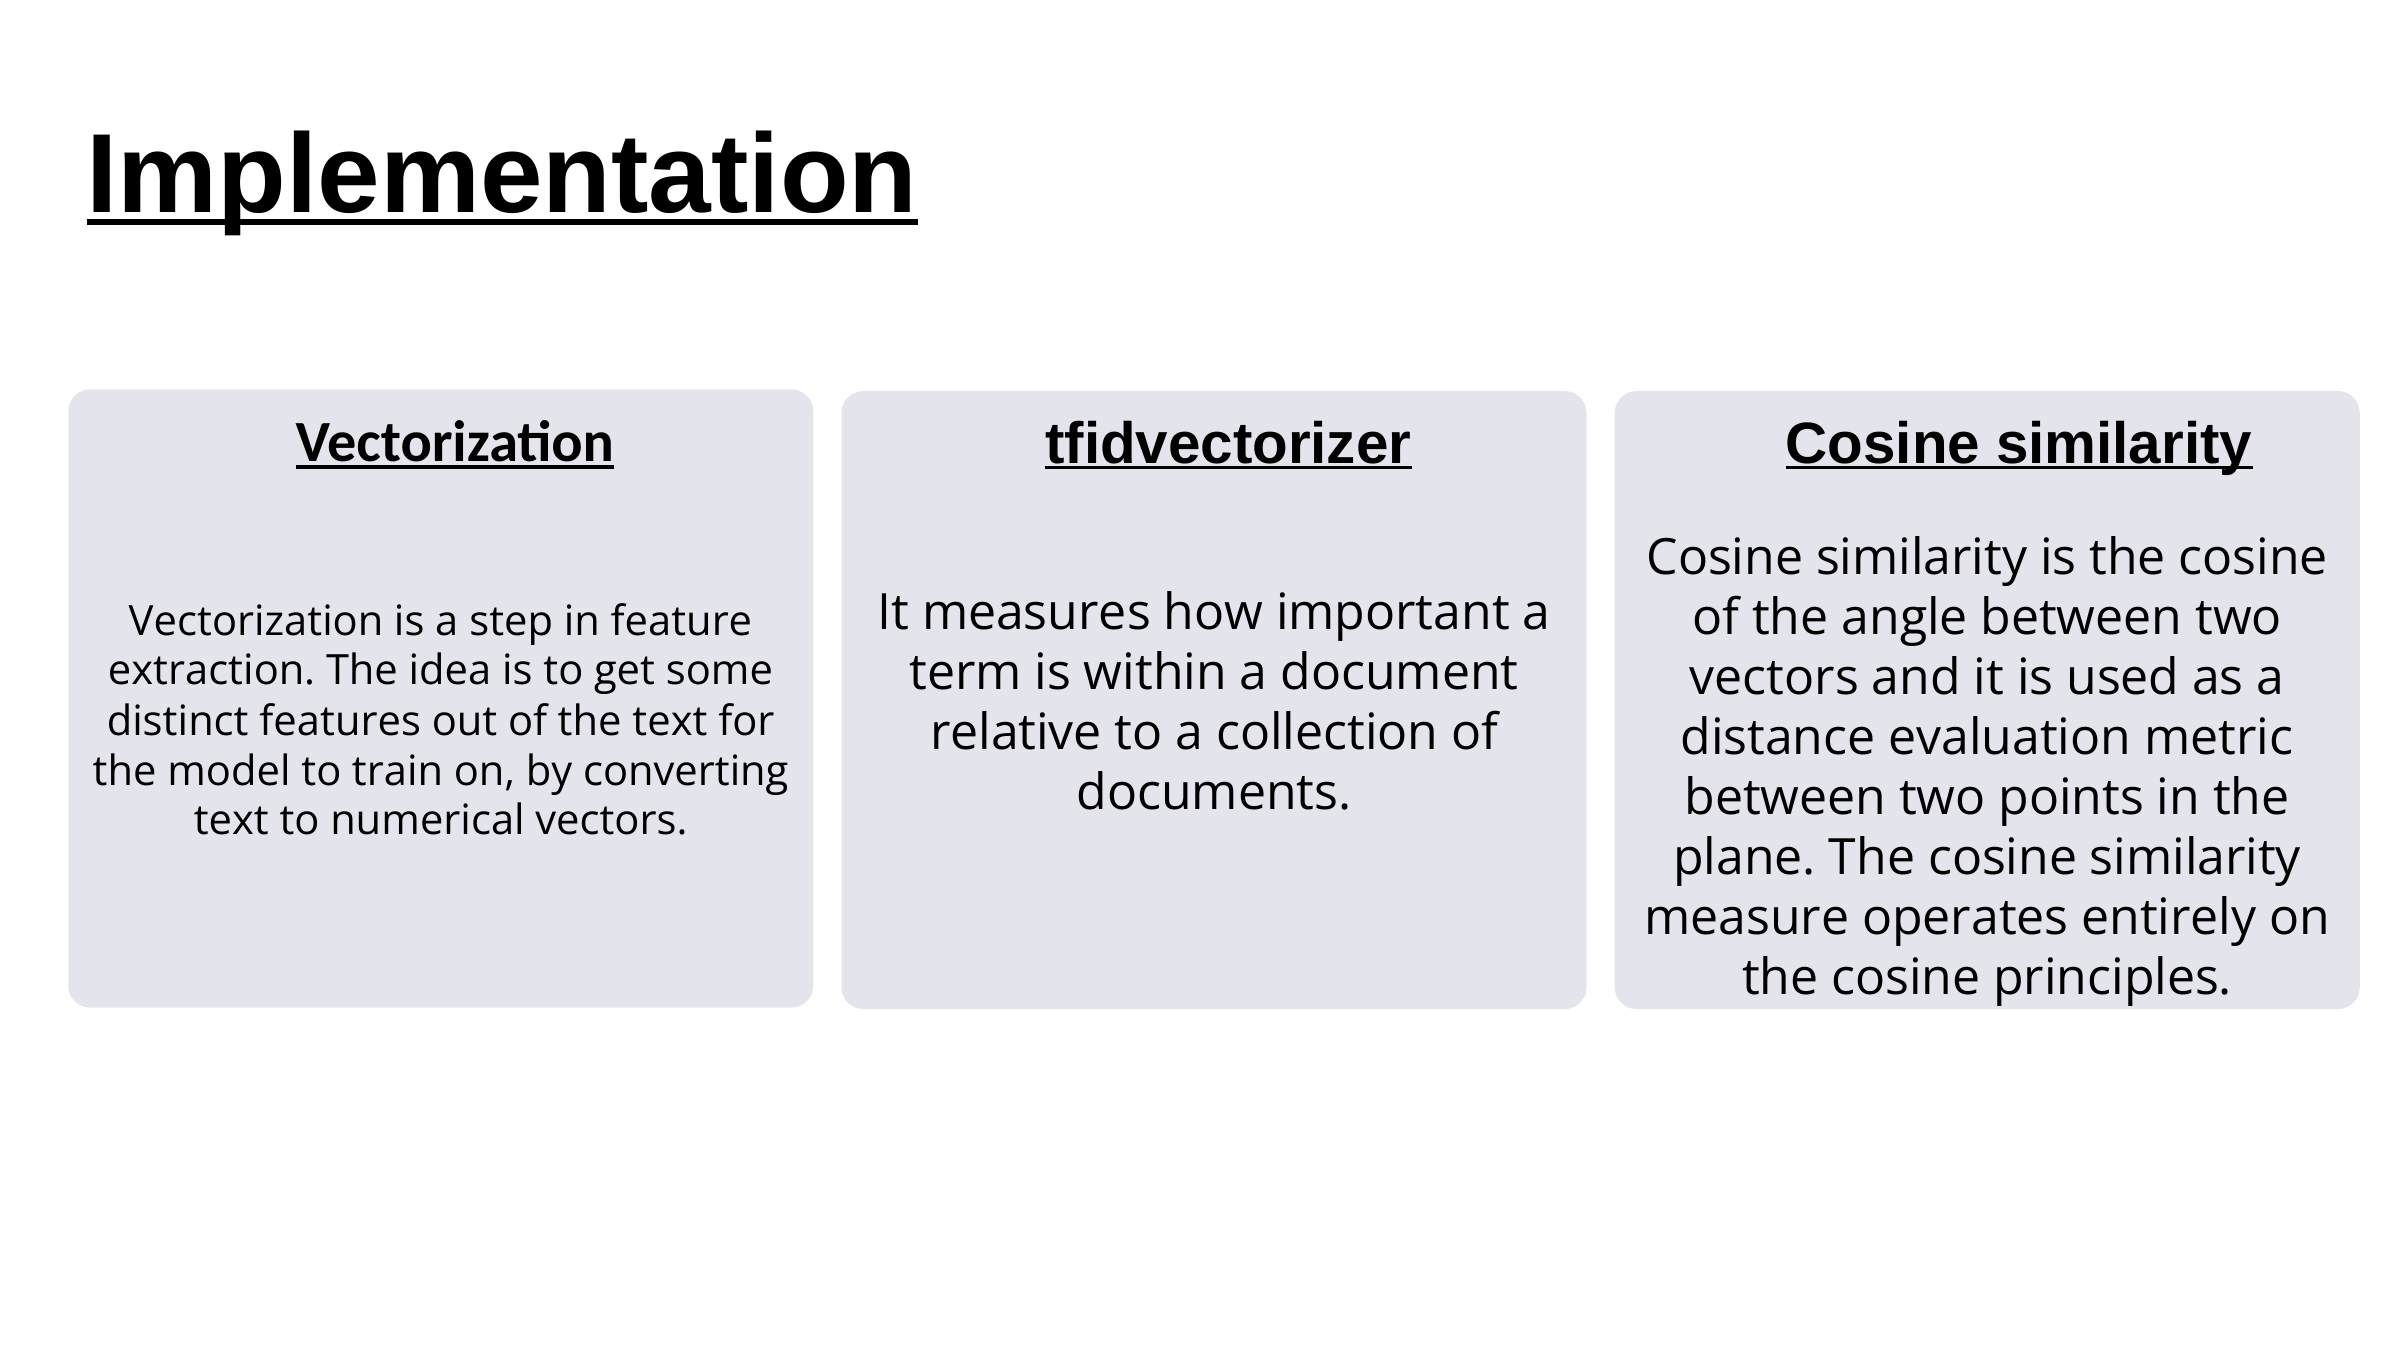

Implementation
	     Vectorization

Vectorization is a step in feature extraction. The idea is to get some distinct features out of the text for the model to train on, by converting text to numerical vectors.

        	  tfidvectorizer

It measures how important a term is within a document relative to a collection of documents.
	Cosine similarity

Cosine similarity is the cosine of the angle between two vectors and it is used as a distance evaluation metric between two points in the plane. The cosine similarity measure operates entirely on the cosine principles.